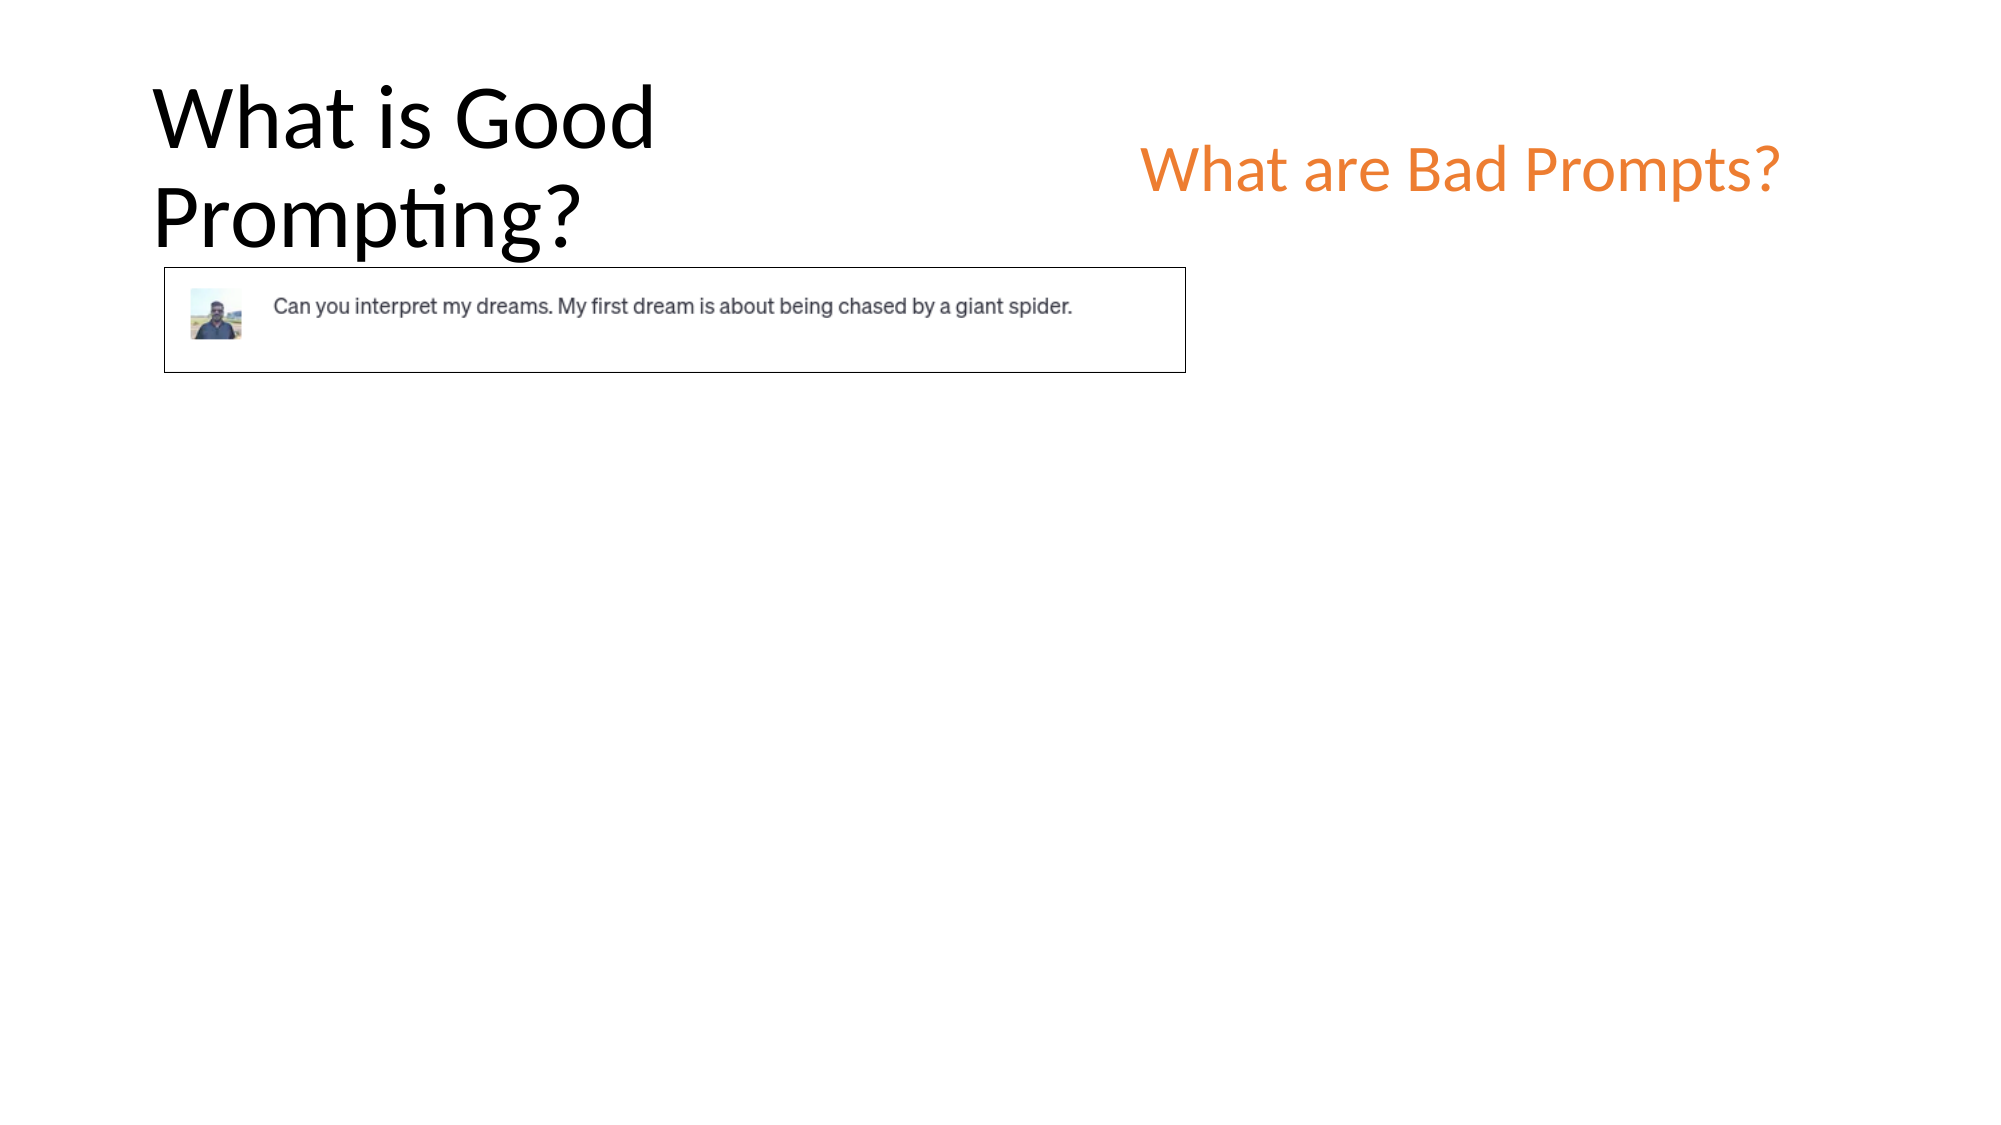

# What is Good Prompting?
What are Bad Prompts?